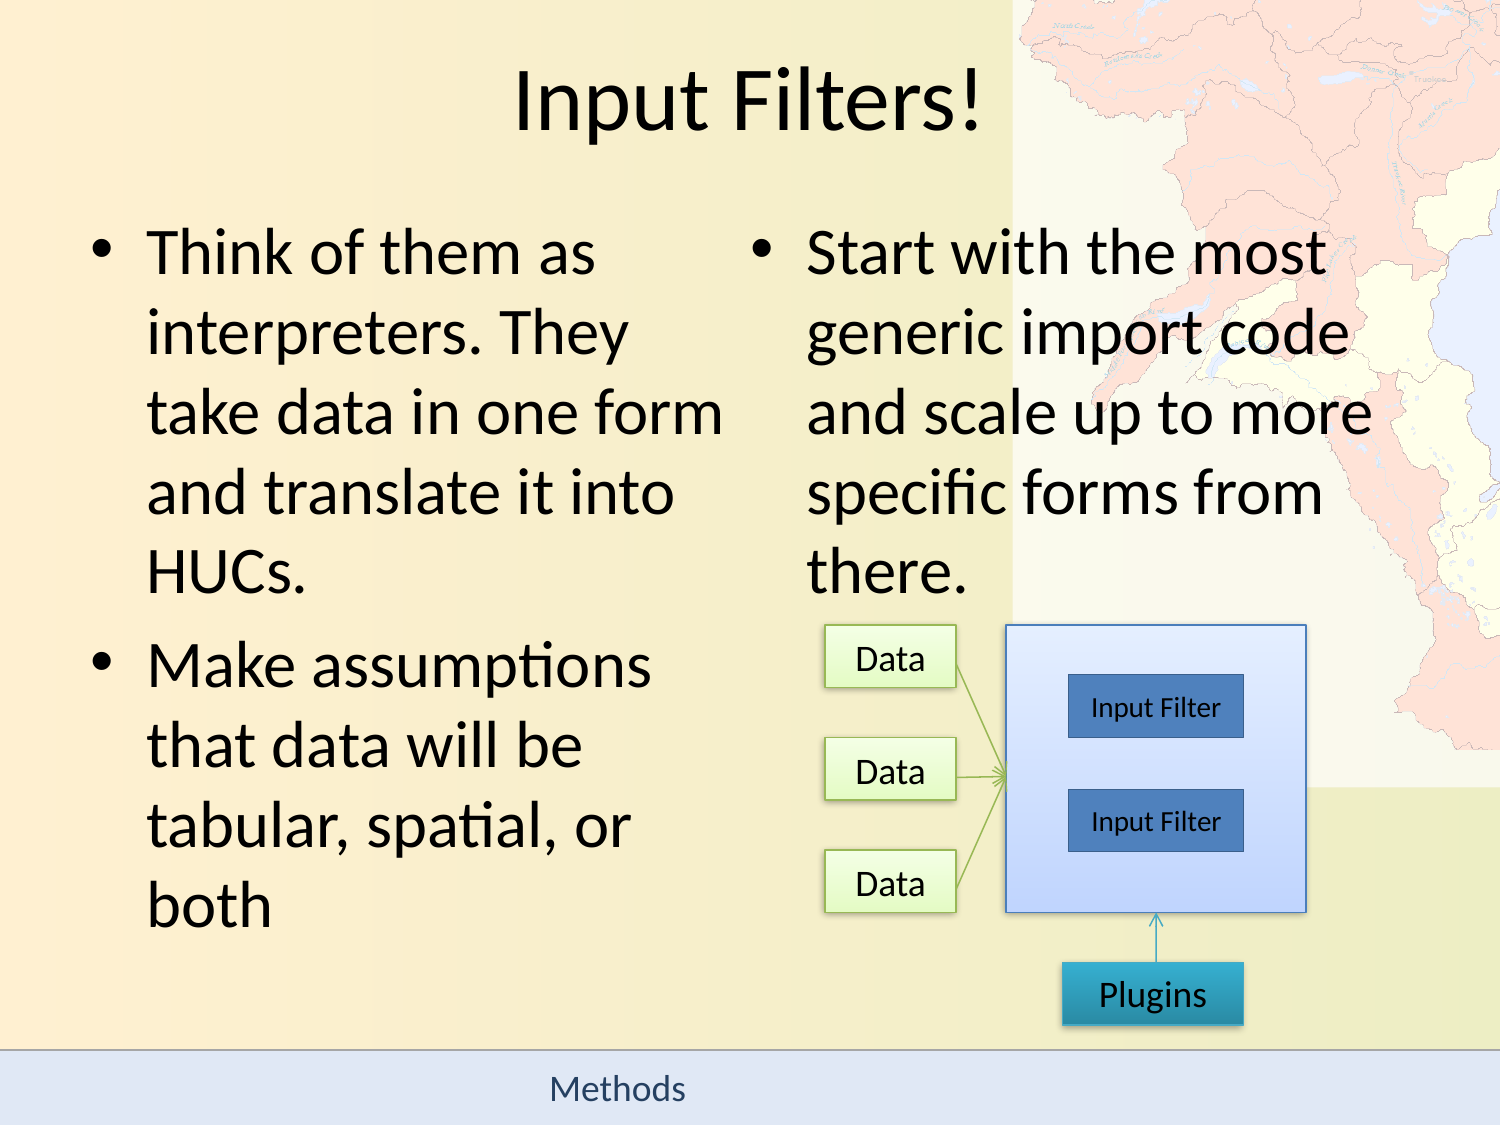

# Input Filters!
Think of them as interpreters. They take data in one form and translate it into HUCs.
Make assumptions that data will be tabular, spatial, or both
Start with the most generic import code and scale up to more specific forms from there.

Data

Input Filter

Data

Input Filter

Data

Plugins
Methods